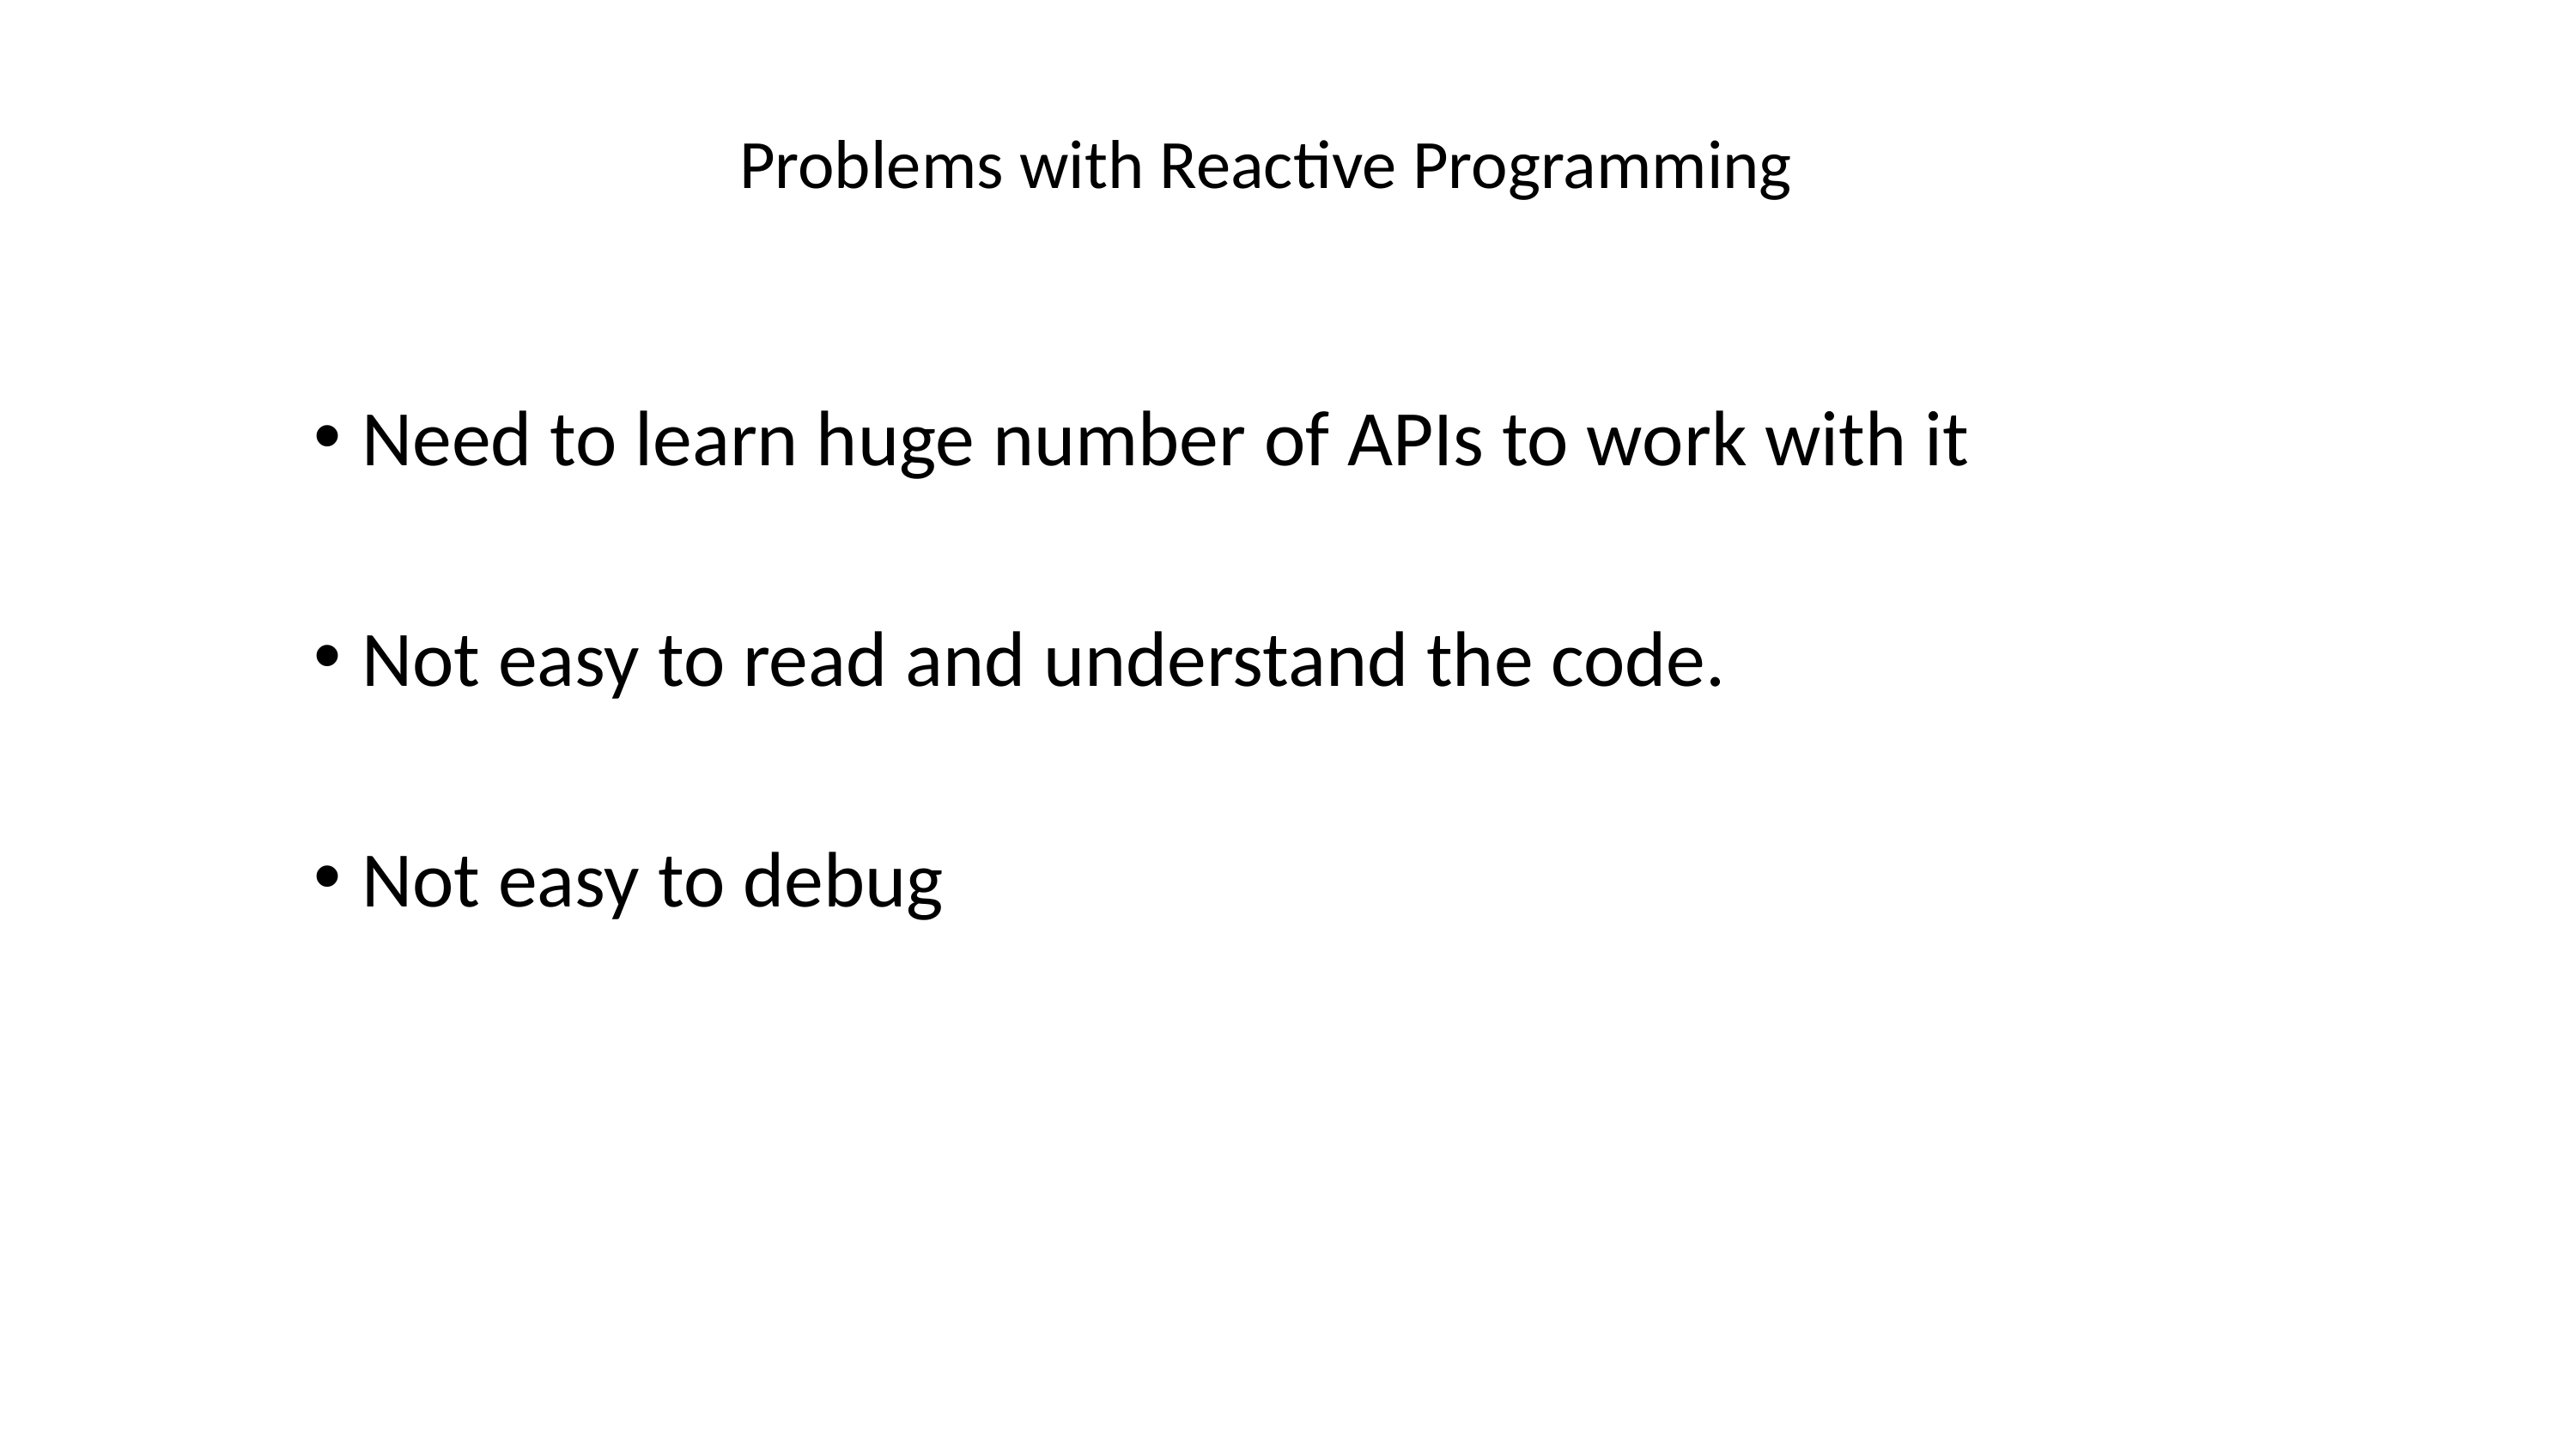

# Problems with Reactive Programming
Need to learn huge number of APIs to work with it

Not easy to read and understand the code.

Not easy to debug